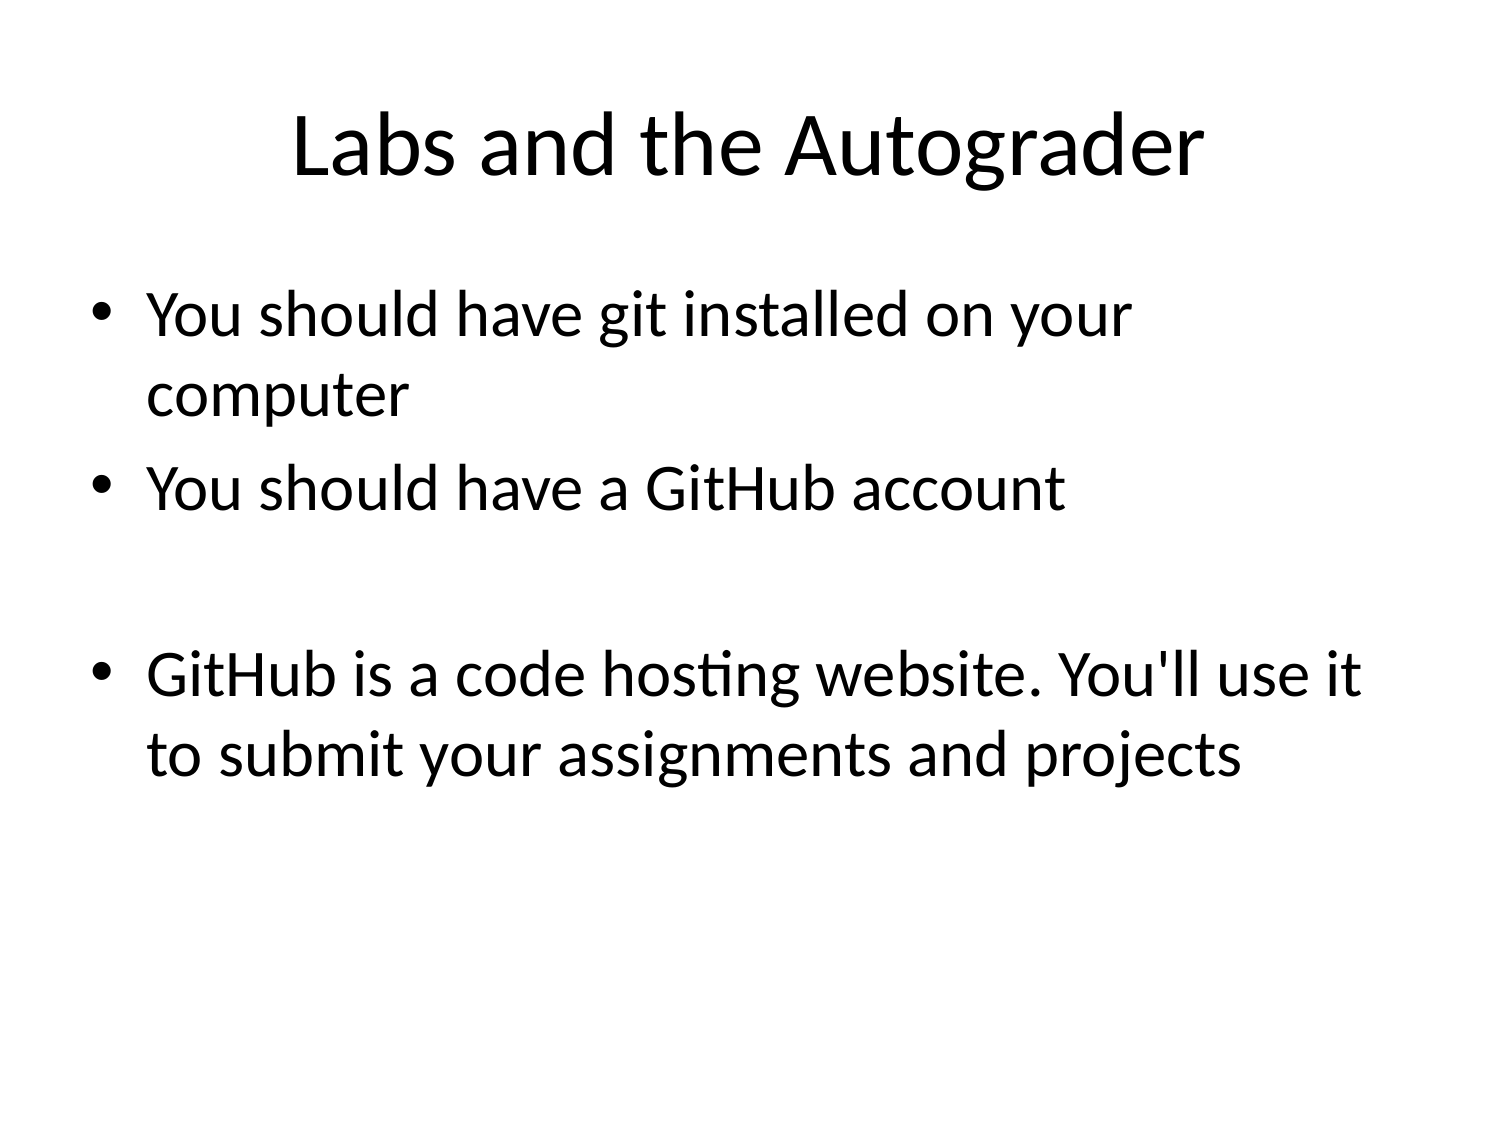

# Labs and the Autograder
You should have git installed on your computer
You should have a GitHub account

GitHub is a code hosting website. You'll use it to submit your assignments and projects